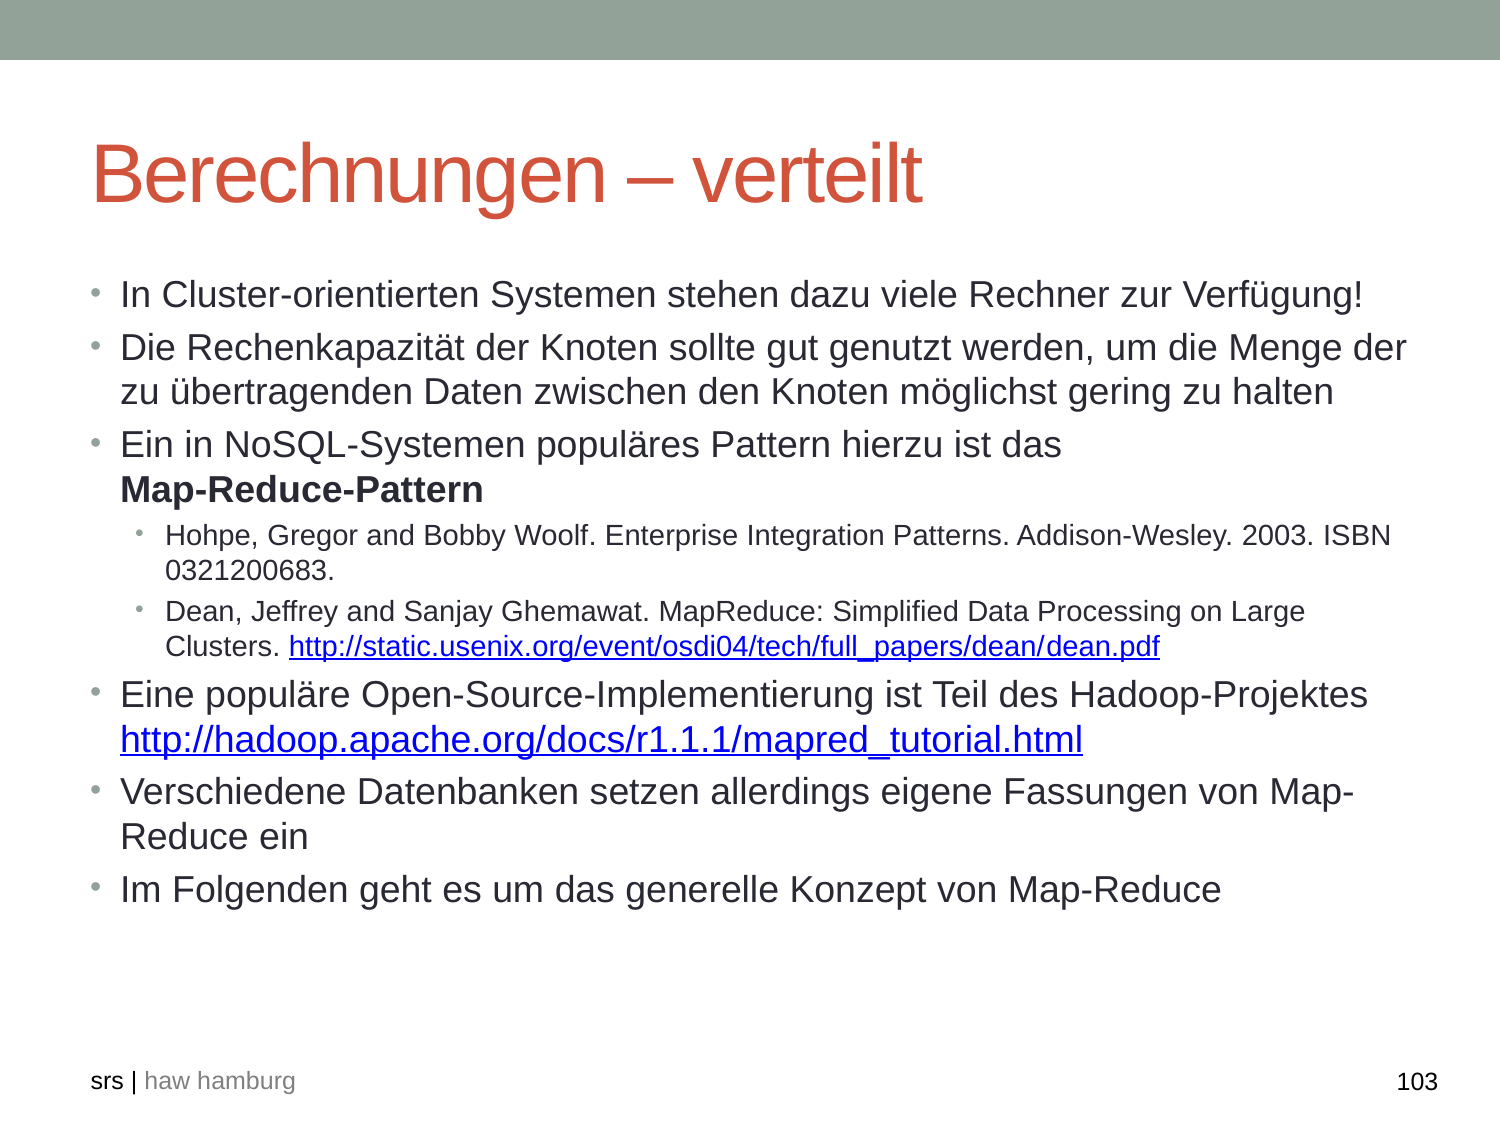

# Berechnungen – verteilt
In Cluster-orientierten Systemen stehen dazu viele Rechner zur Verfügung!
Die Rechenkapazität der Knoten sollte gut genutzt werden, um die Menge der zu übertragenden Daten zwischen den Knoten möglichst gering zu halten
Ein in NoSQL-Systemen populäres Pattern hierzu ist das
Map-Reduce-Pattern
Hohpe, Gregor and Bobby Woolf. Enterprise Integration Patterns. Addison-Wesley. 2003. ISBN 0321200683.
Dean, Jeffrey and Sanjay Ghemawat. MapReduce: Simplified Data Processing on Large Clusters. http://static.usenix.org/event/osdi04/tech/full_papers/dean/dean.pdf
Eine populäre Open-Source-Implementierung ist Teil des Hadoop-Projektes
http://hadoop.apache.org/docs/r1.1.1/mapred_tutorial.html
Verschiedene Datenbanken setzen allerdings eigene Fassungen von Map-Reduce ein
Im Folgenden geht es um das generelle Konzept von Map-Reduce